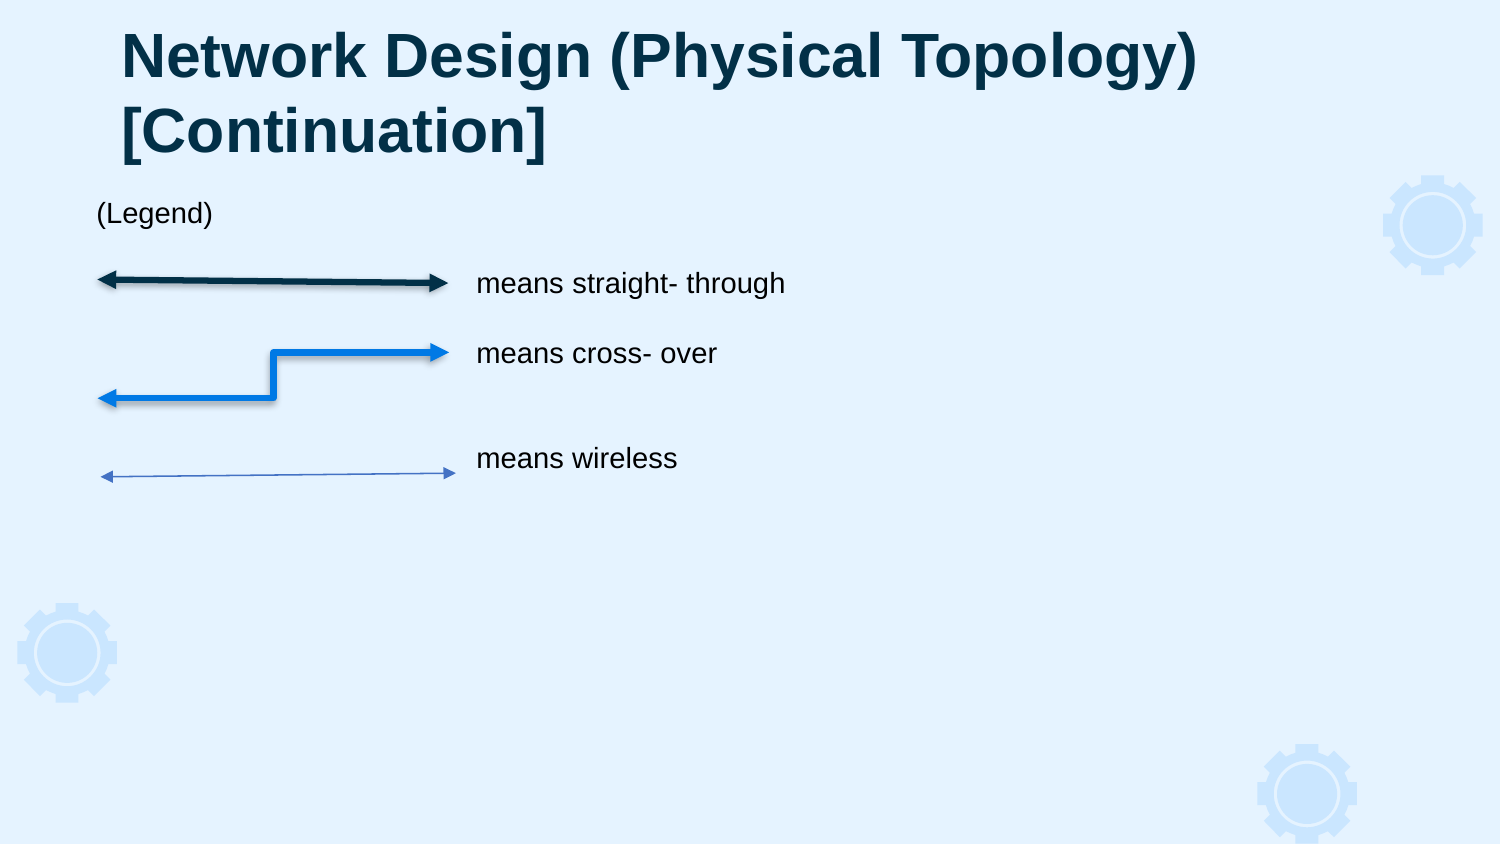

# Network Design (Physical Topology)[Continuation]
(Legend)
             means straight- through

             means cross- over

             means wireless